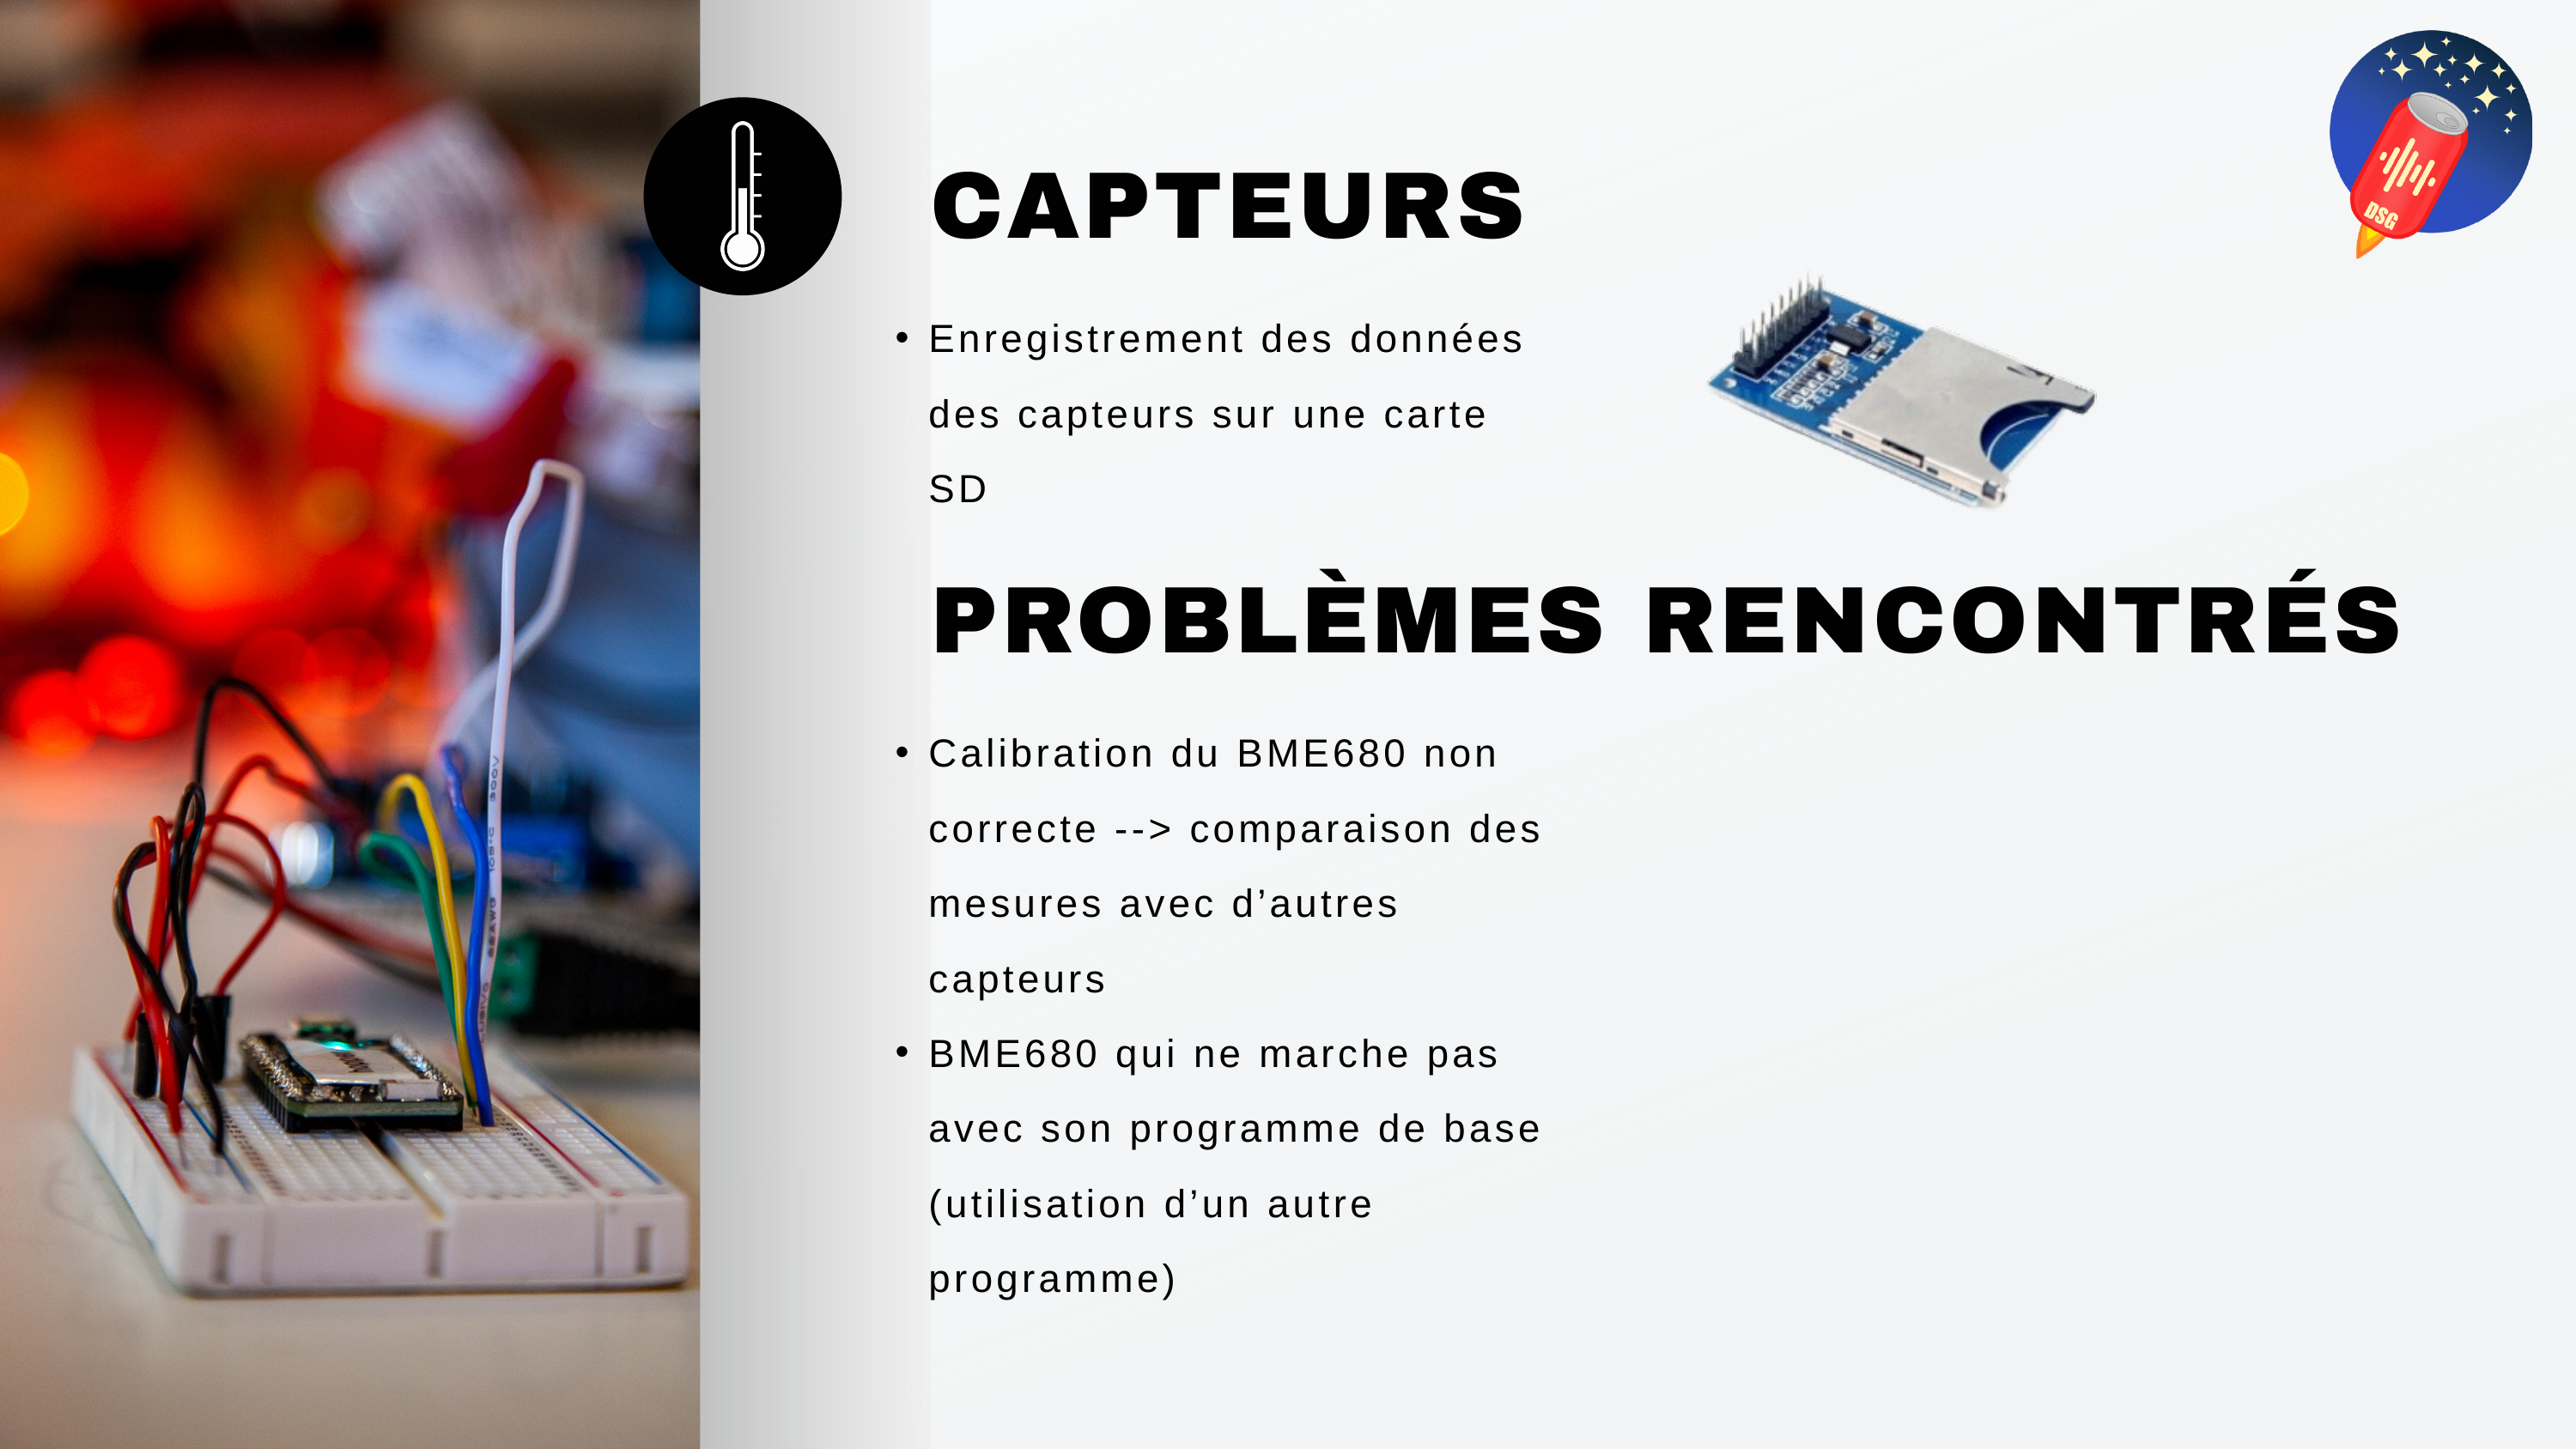

CAPTEURS

Enregistrement des données des capteurs sur une carte SD
PROBLÈMES RENCONTRÉS
Calibration du BME680 non correcte --> comparaison des mesures avec d’autres capteurs
BME680 qui ne marche pas avec son programme de base (utilisation d’un autre programme)